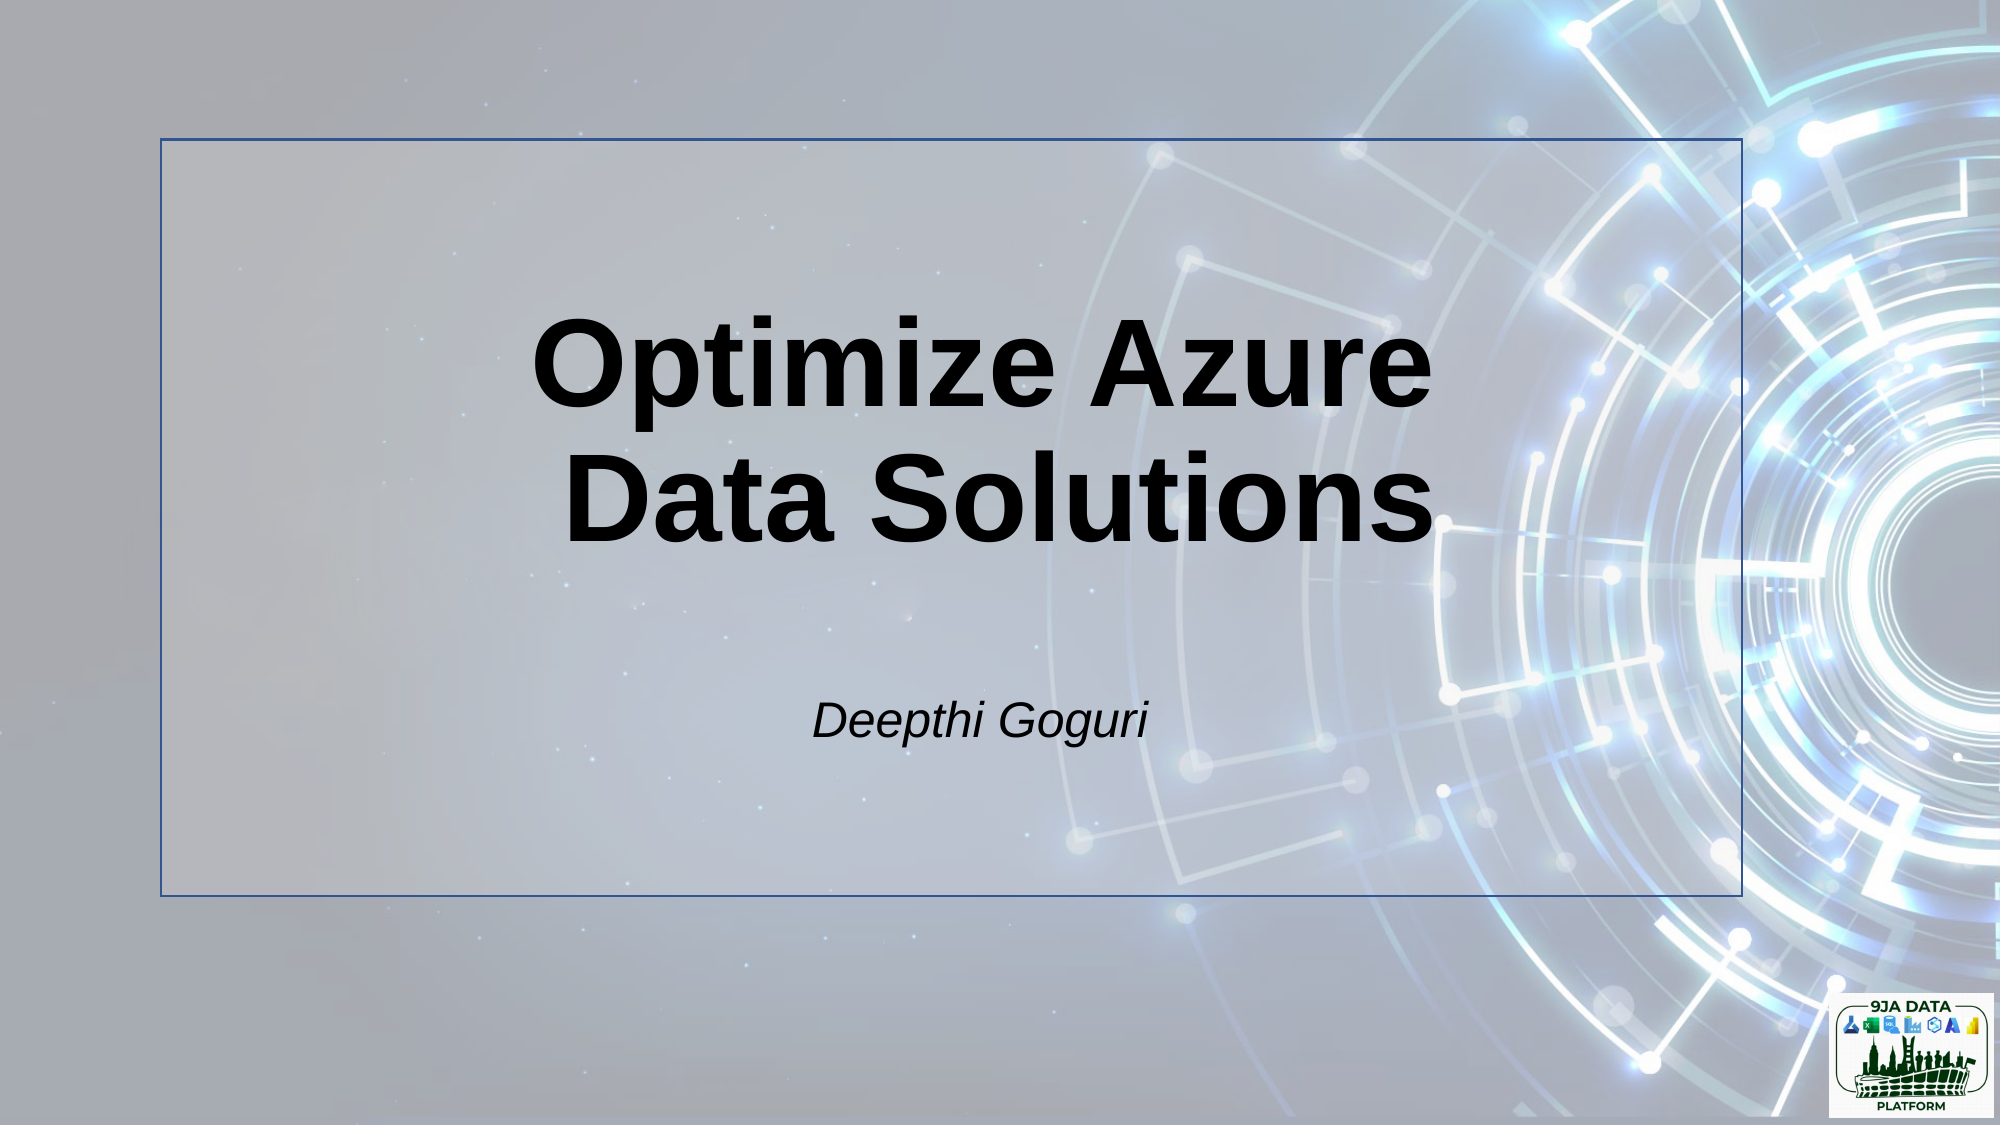

# Optimize Azure Data Solutions
Deepthi Goguri